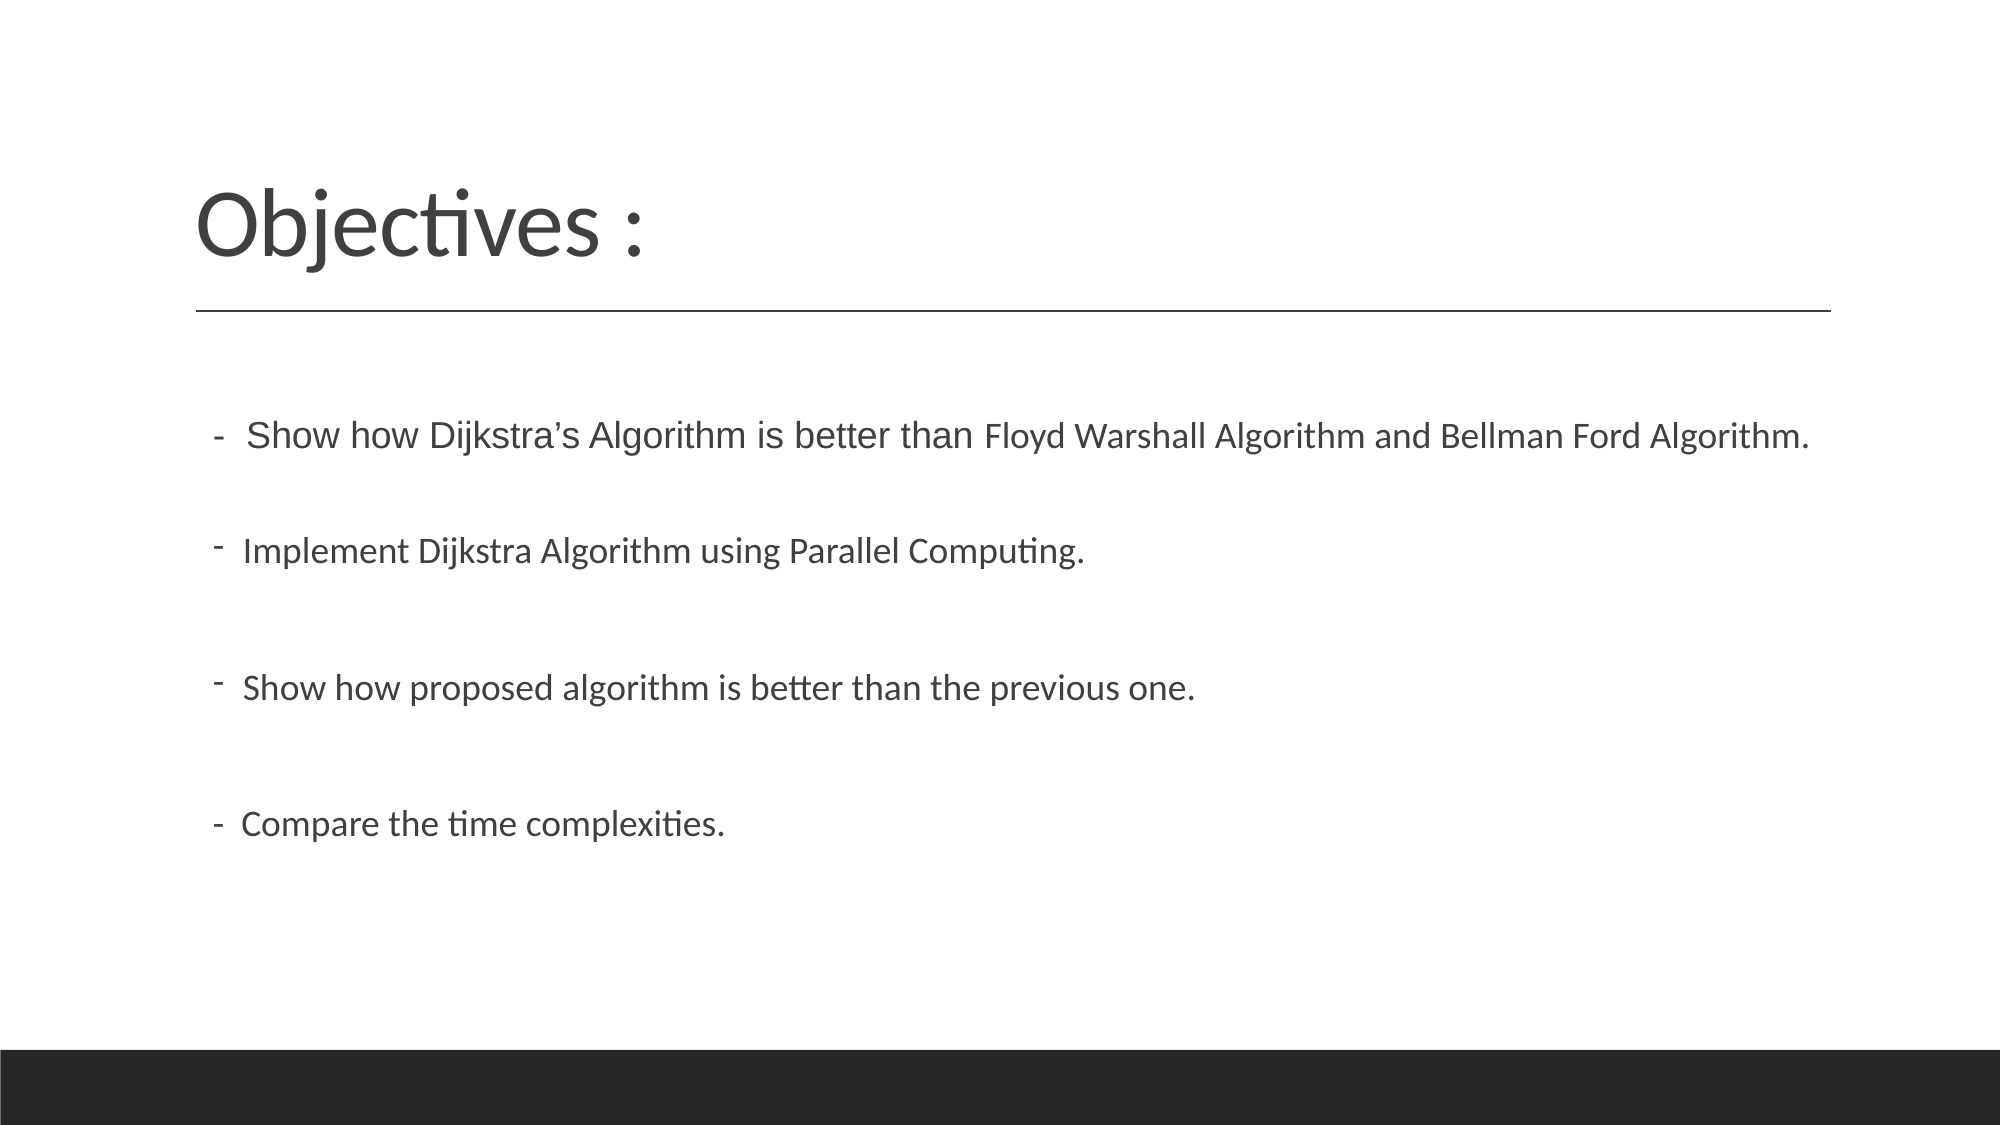

# Objectives :

-  Show how Dijkstra’s Algorithm is better than Floyd Warshall Algorithm and Bellman Ford Algorithm.

Implement Dijkstra Algorithm using Parallel Computing.

Show how proposed algorithm is better than the previous one.

-  Compare the time complexities.